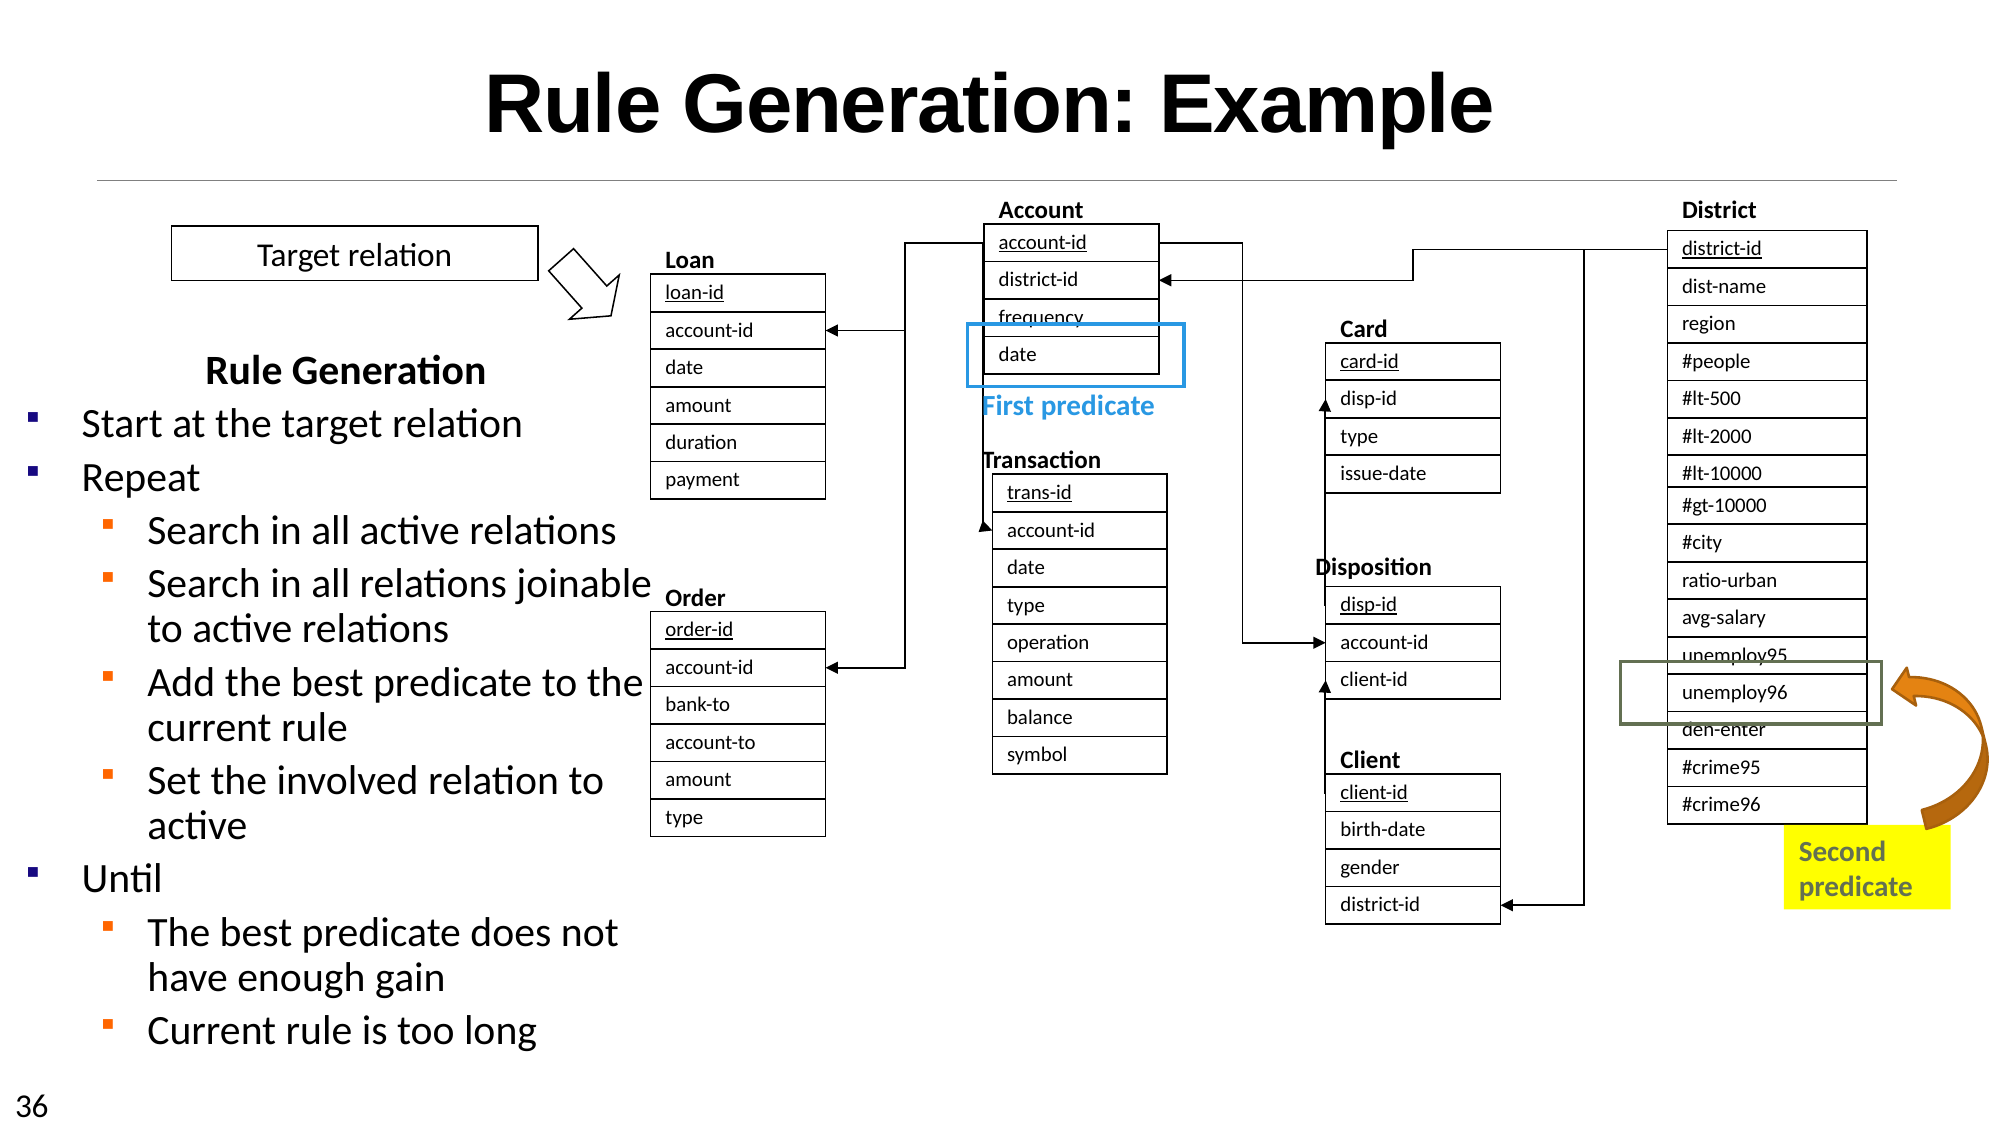

Rule Generation: Example
Account
account-id
district-id
frequency
date
District
district-id
dist-name
region
#people
#lt-500
#lt-2000
#lt-10000

#gt-10000

#city

ratio-urban

avg-salary

unemploy95

unemploy96

den-enter

#crime95

#crime96

Target relation
Loan
loan-id
account-id
date
amount
duration
payment

Card
card-id
disp-id
type
issue-date

First predicate
Transaction
trans-id
account-id
date
type
operation
amount
balance
symbol
Disposition
disp-id
account-id
client-id
Order
order-id
account-id
bank-to
account-to
amount
type

Client
client-id
birth-date
gender
district-id
Second predicate
Rule Generation
Start at the target relation
Repeat
Search in all active relations
Search in all relations joinable to active relations
Add the best predicate to the current rule
Set the involved relation to active
Until
The best predicate does not have enough gain
Current rule is too long